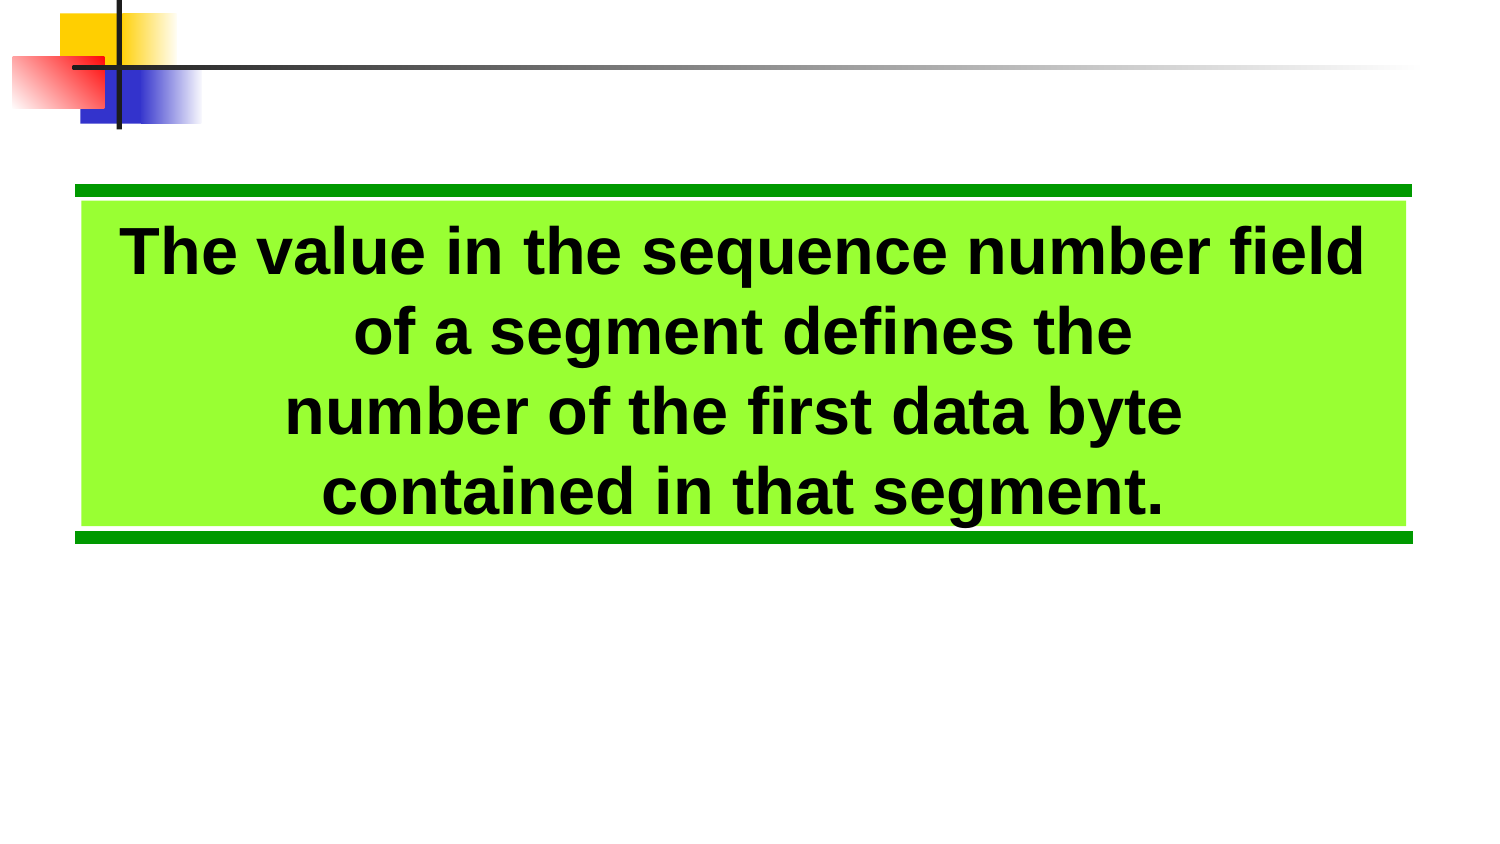

The value in the sequence number field of a segment defines the
number of the first data byte
contained in that segment.